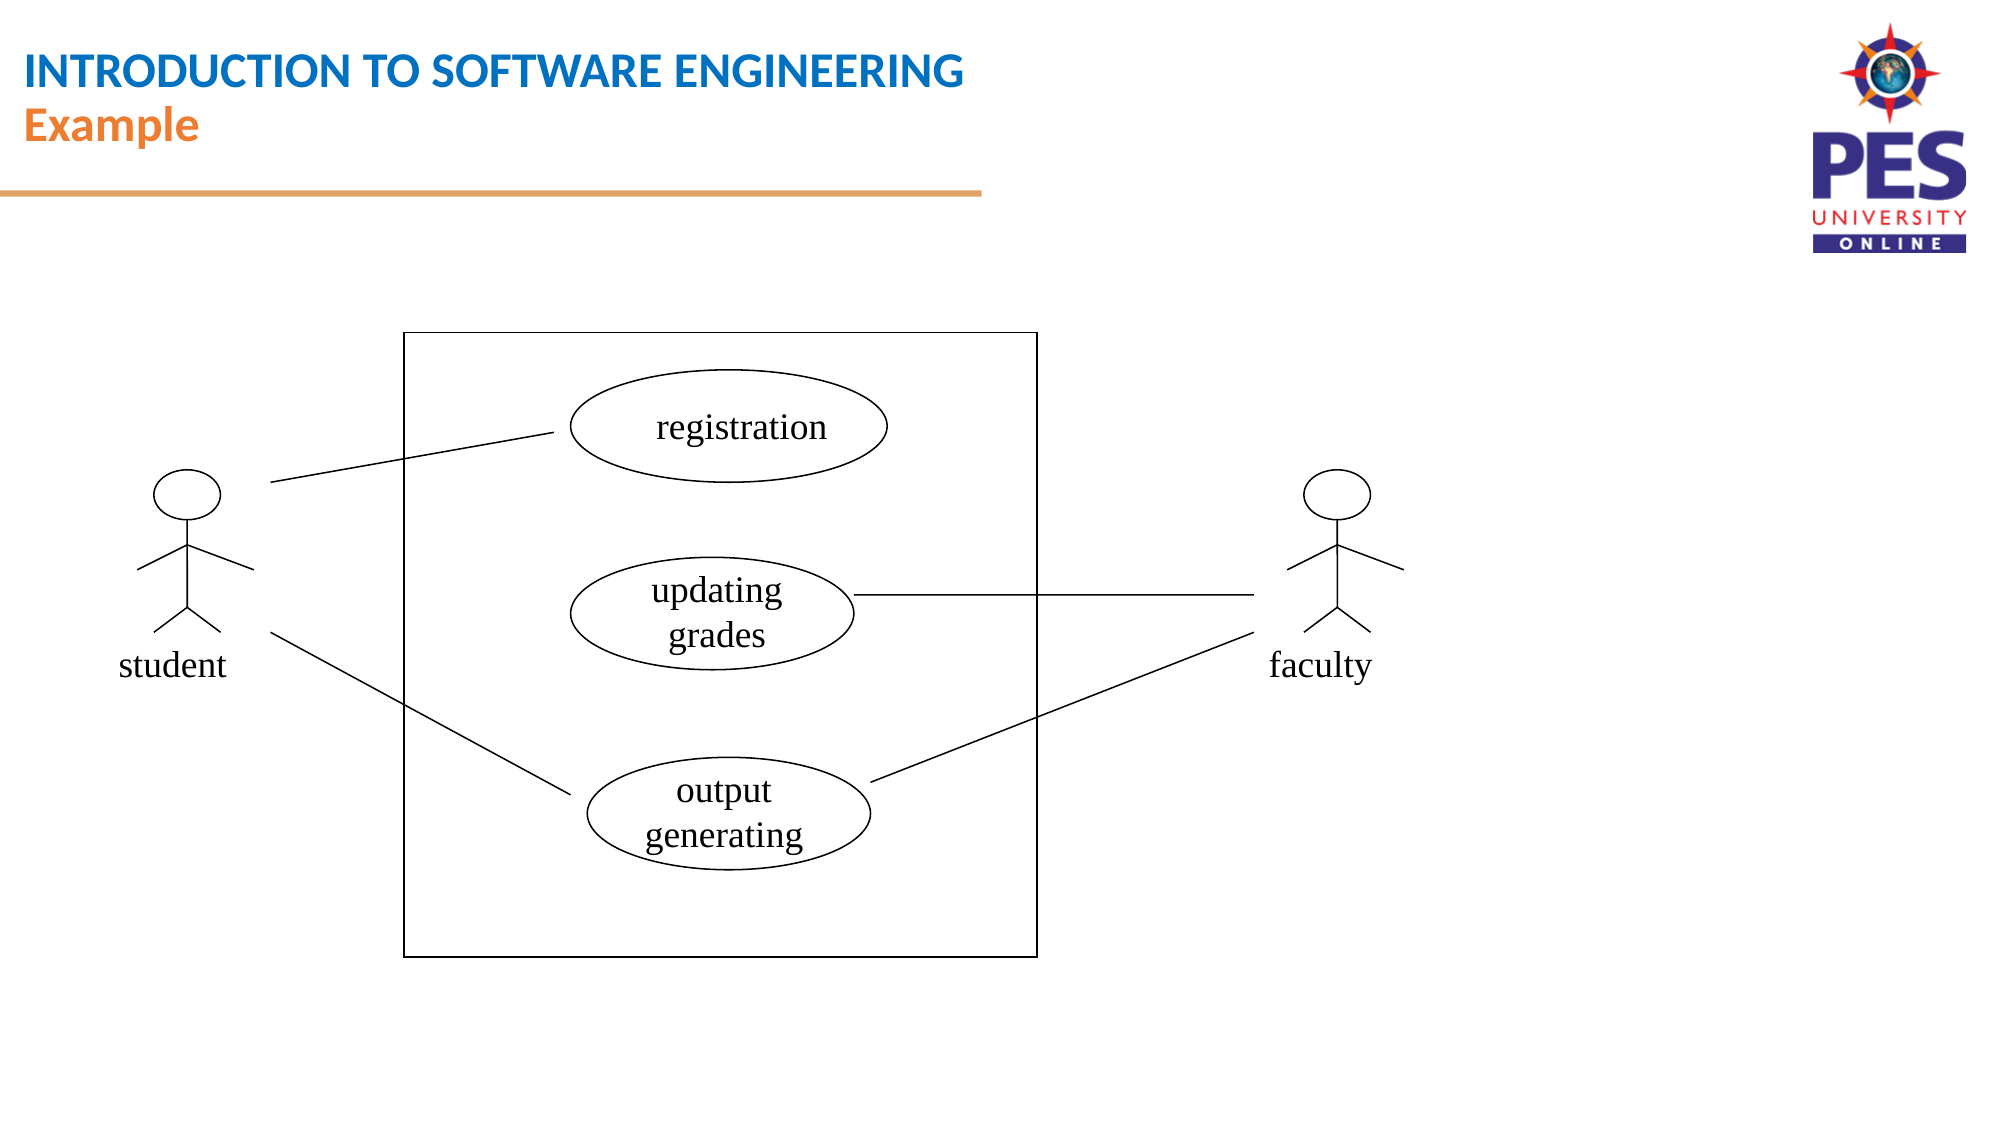

Example

registration

updating
grades

student
faculty

output
generating